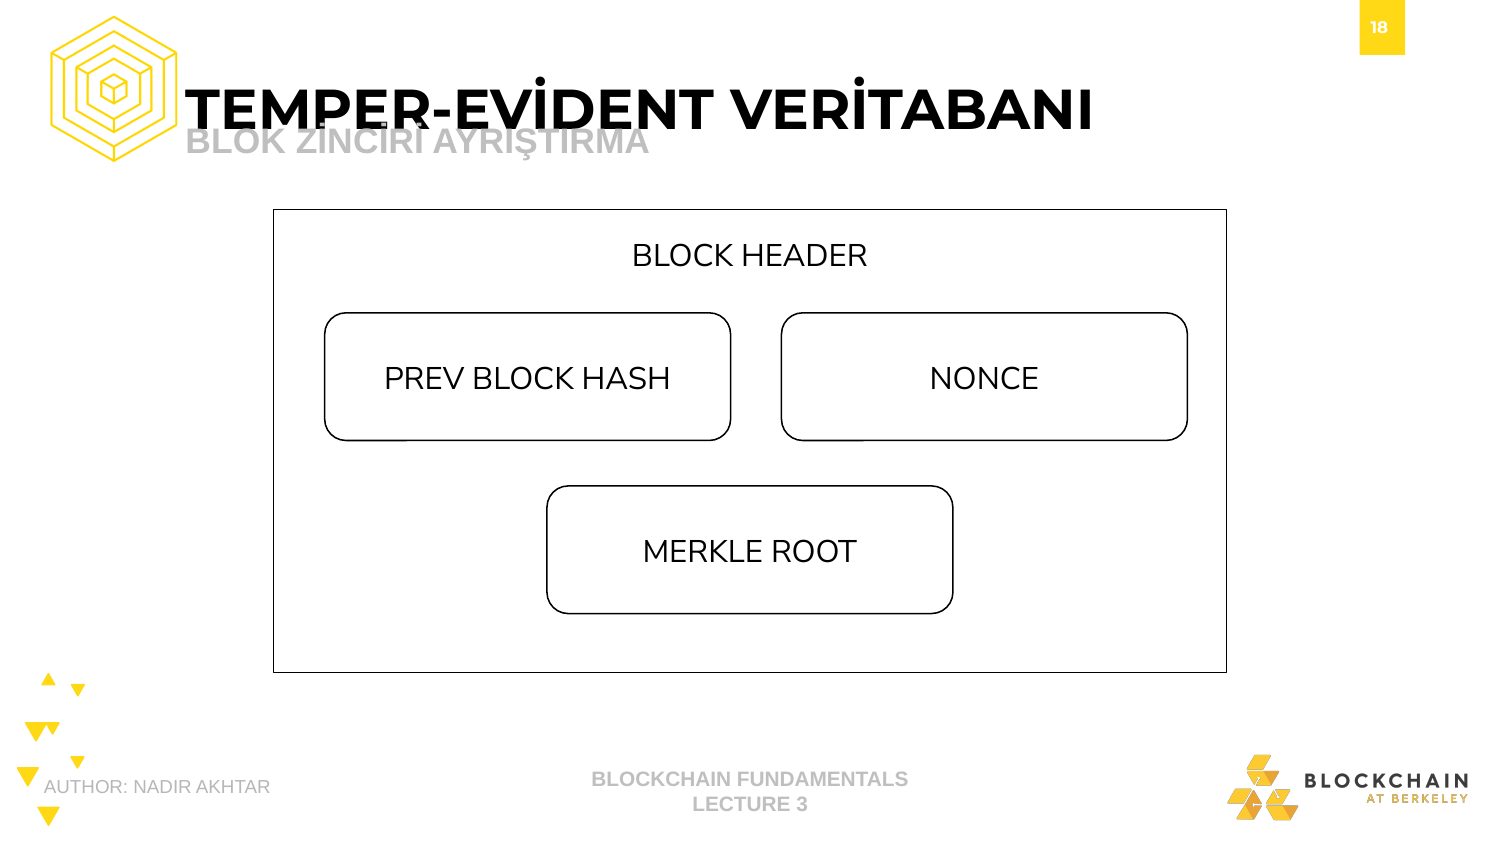

TEMPER-EVİDENT VERİTABANI
BLOK ZİNCİRİ AYRIŞTIRMA
BLOCK HEADER

PREV BLOCK HASH
NONCE
MERKLE ROOT

AUTHOR: NADIR AKHTAR
BLOCKCHAIN FUNDAMENTALS LECTURE 3